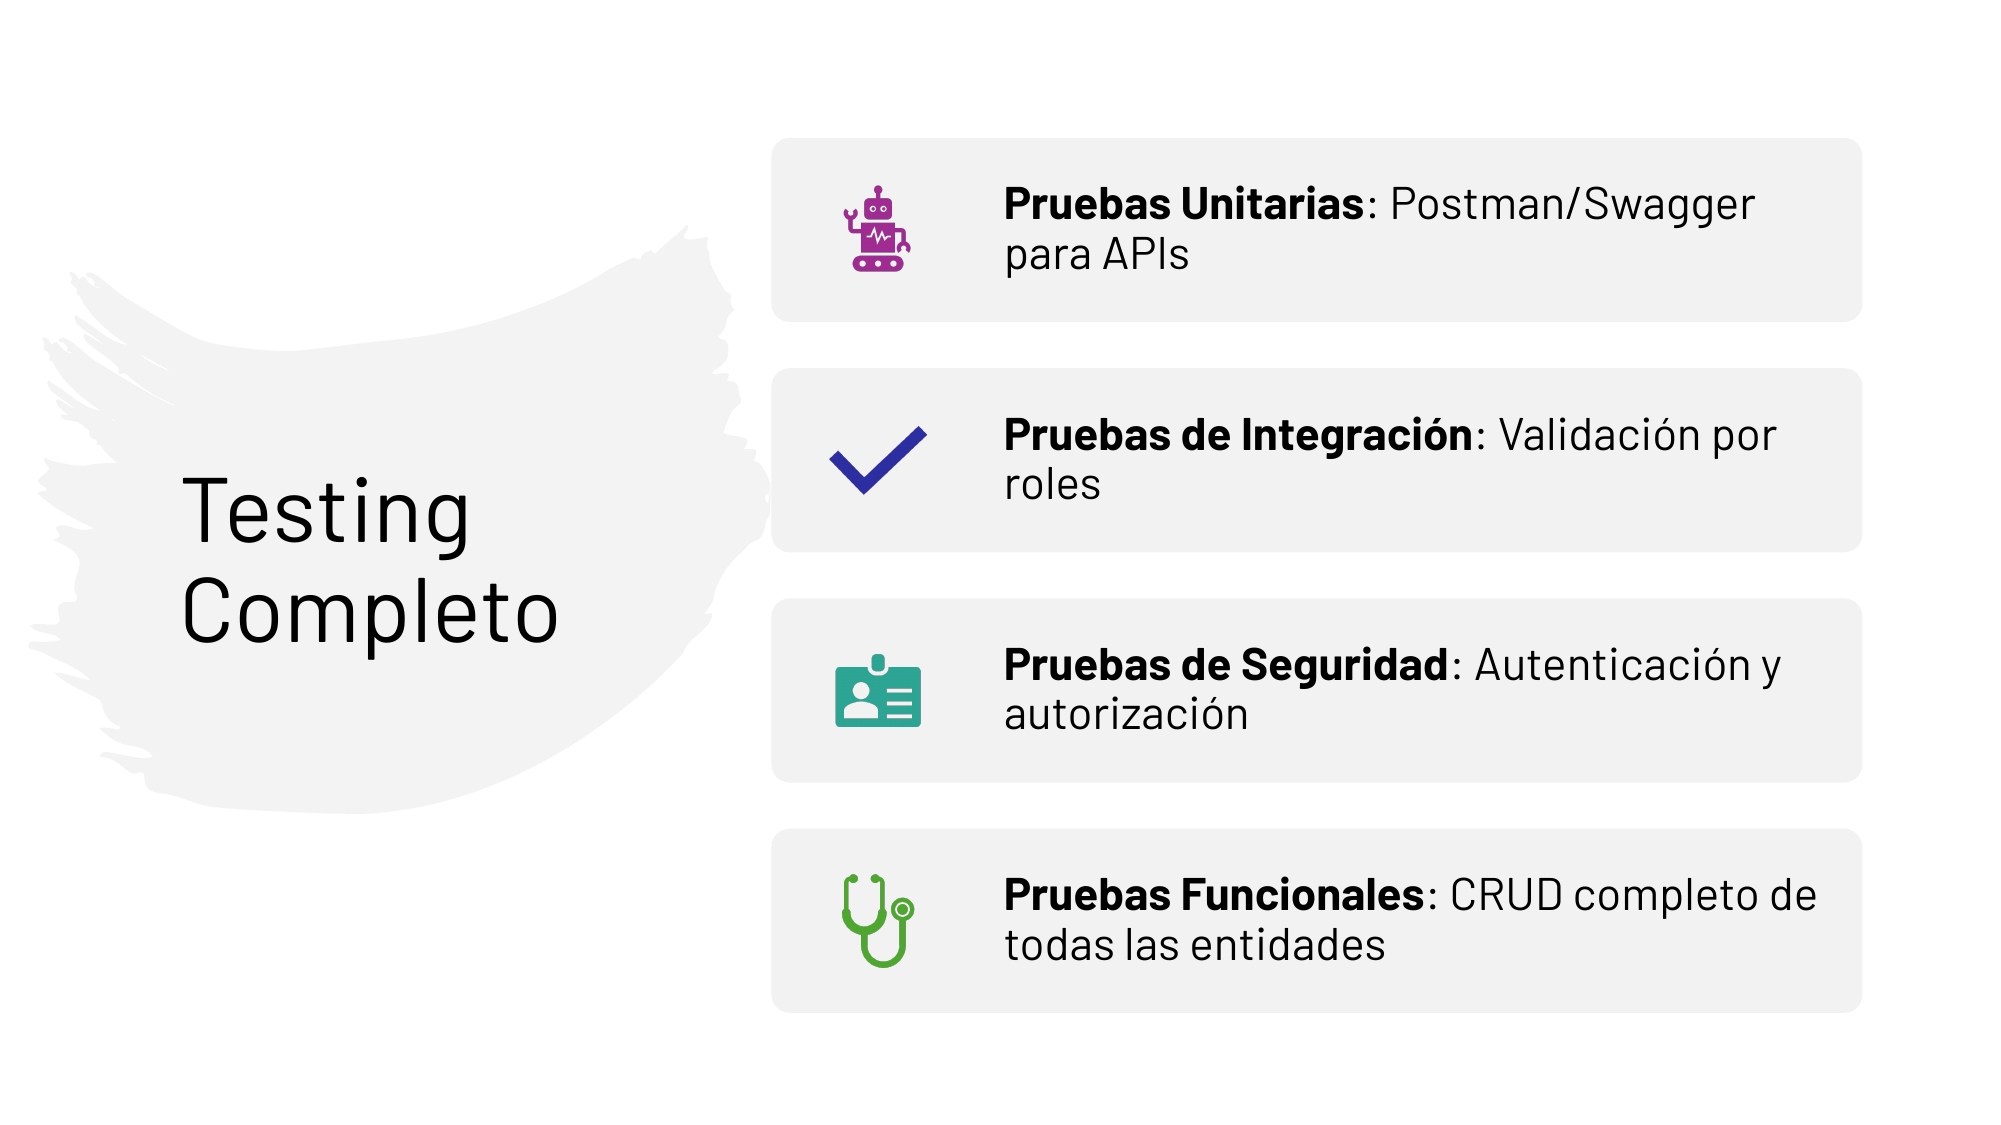

# Testing Completo
Pruebas Unitarias: Postman/Swagger para APIs
Pruebas de Integración: Validación por roles
Pruebas de Seguridad: Autenticación y autorización
Pruebas Funcionales: CRUD completo de todas las entidades